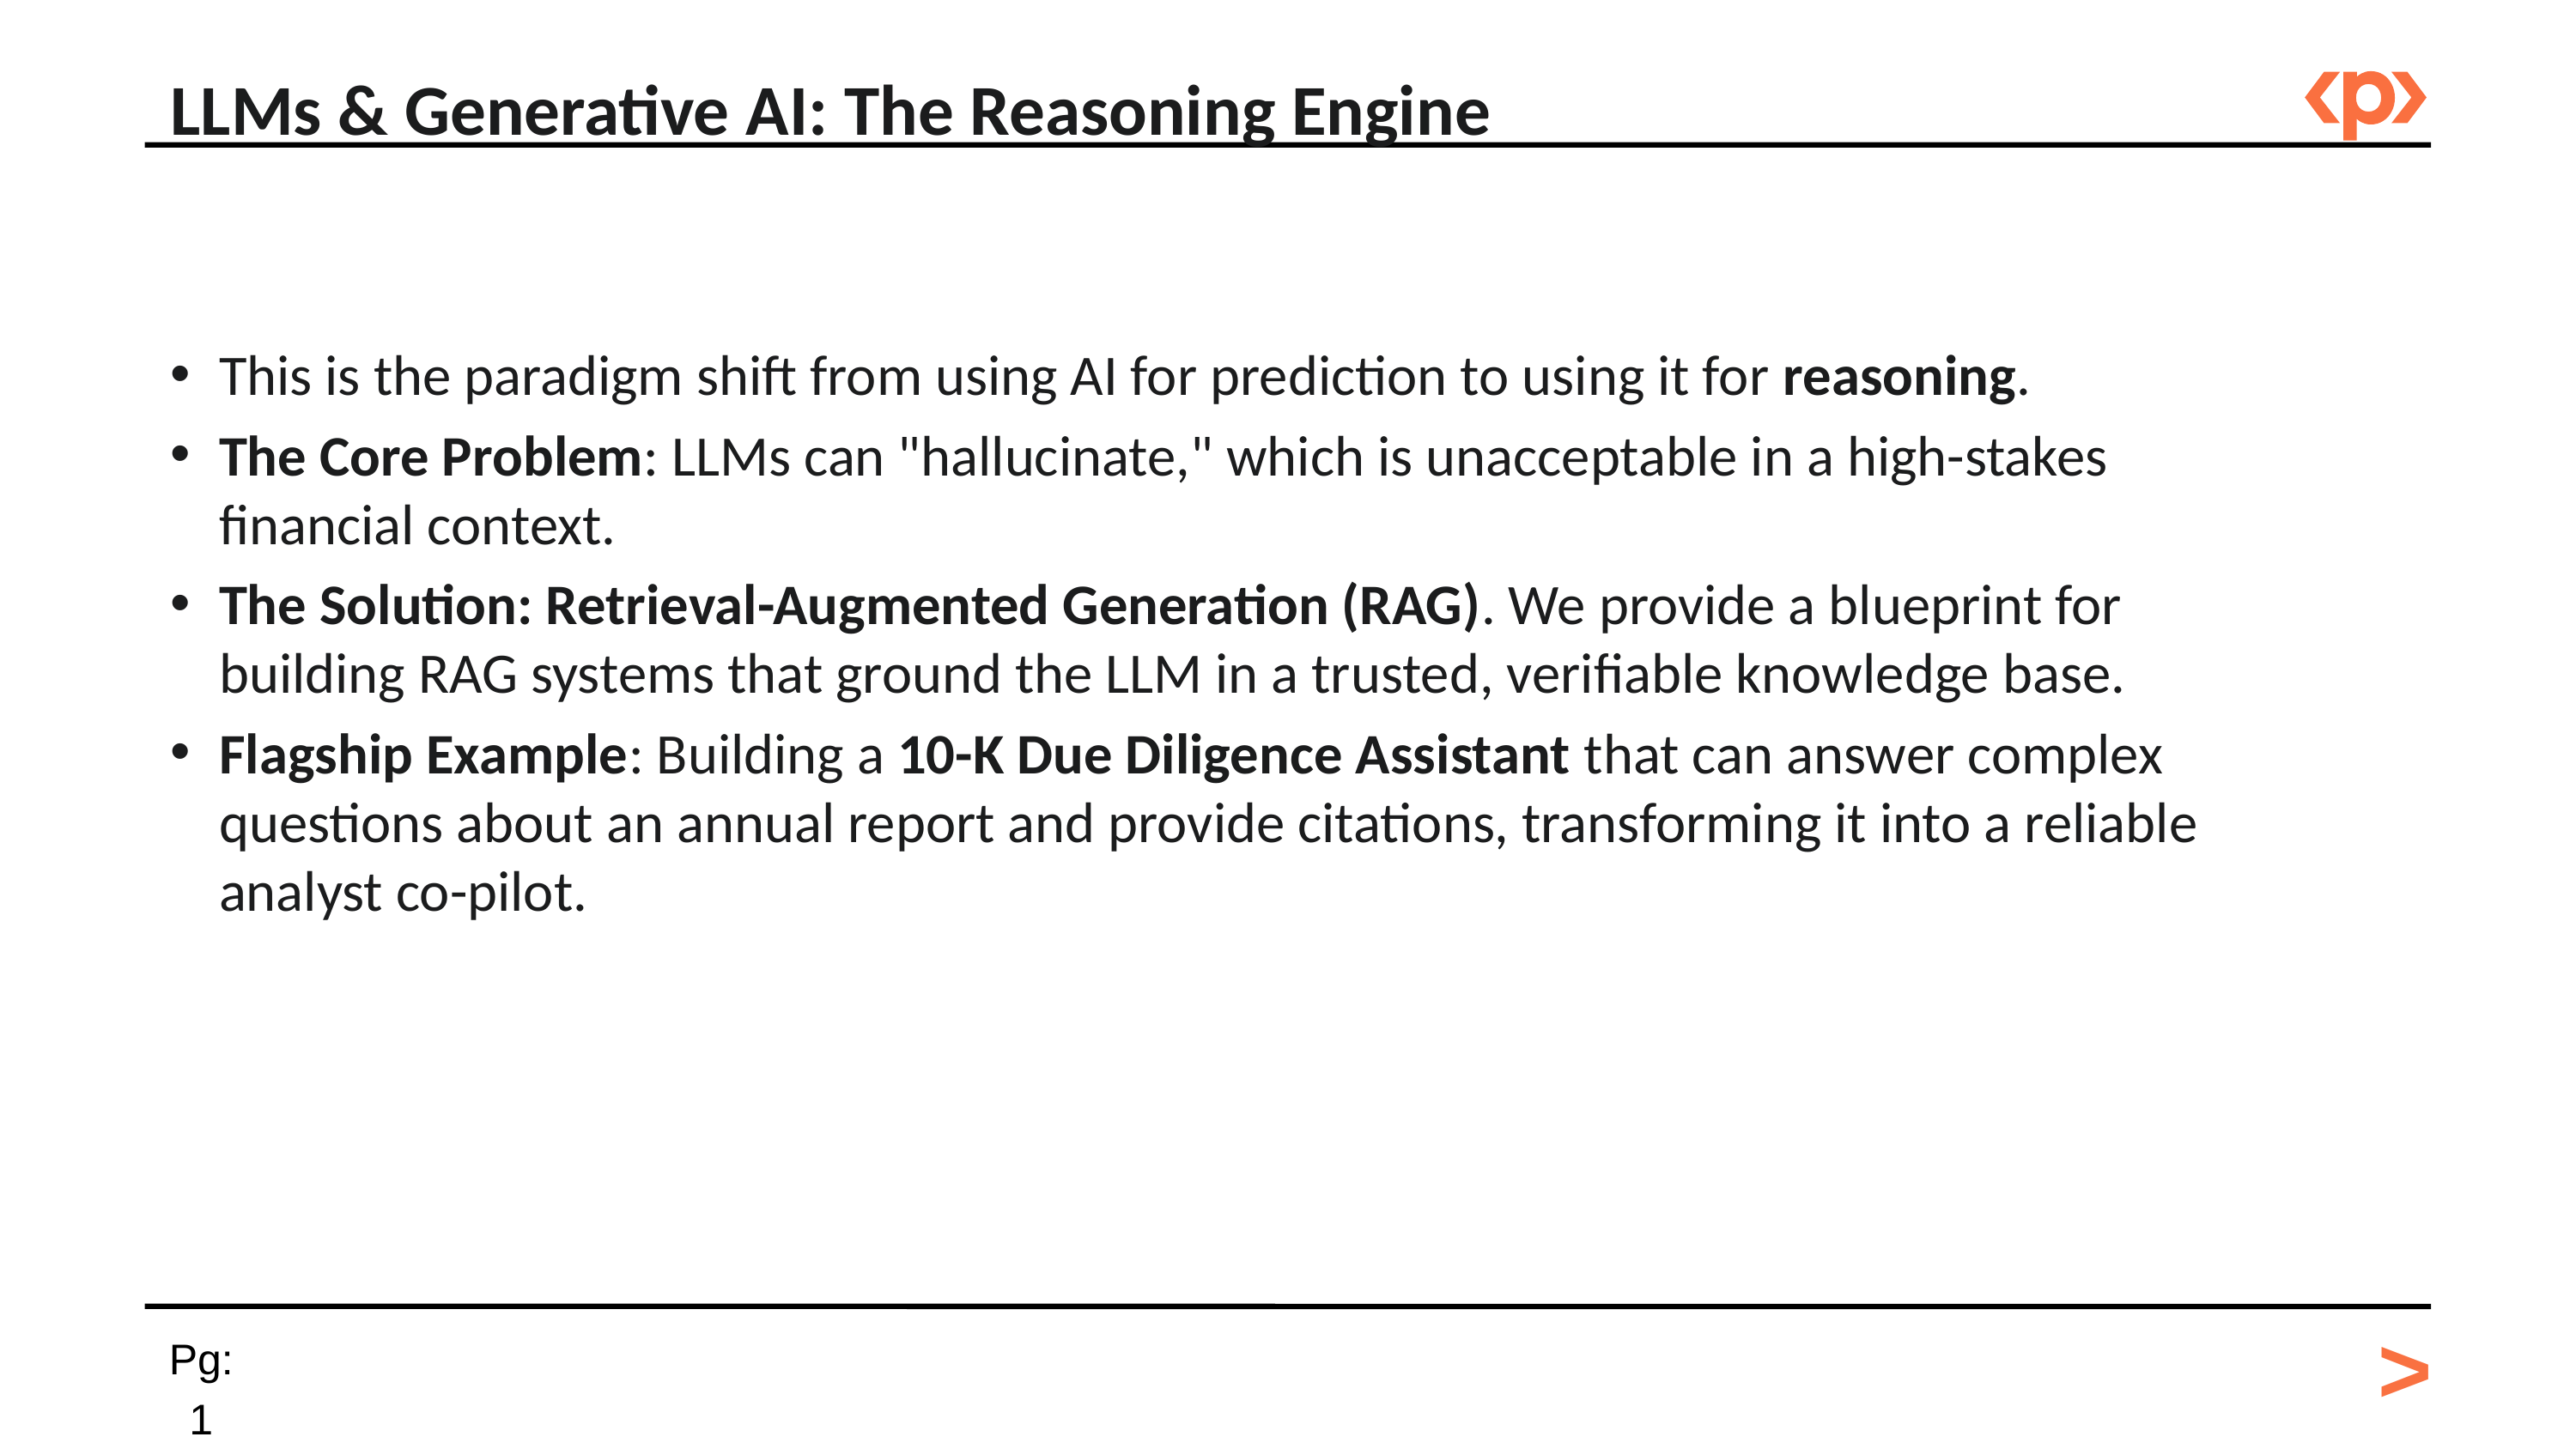

LLMs & Generative AI: The Reasoning Engine

This is the paradigm shift from using AI for prediction to using it for reasoning.
The Core Problem: LLMs can "hallucinate," which is unacceptable in a high-stakes financial context.
The Solution: Retrieval-Augmented Generation (RAG). We provide a blueprint for building RAG systems that ground the LLM in a trusted, verifiable knowledge base.
Flagship Example: Building a 10-K Due Diligence Assistant that can answer complex questions about an annual report and provide citations, transforming it into a reliable analyst co-pilot.
>

Pg: 1